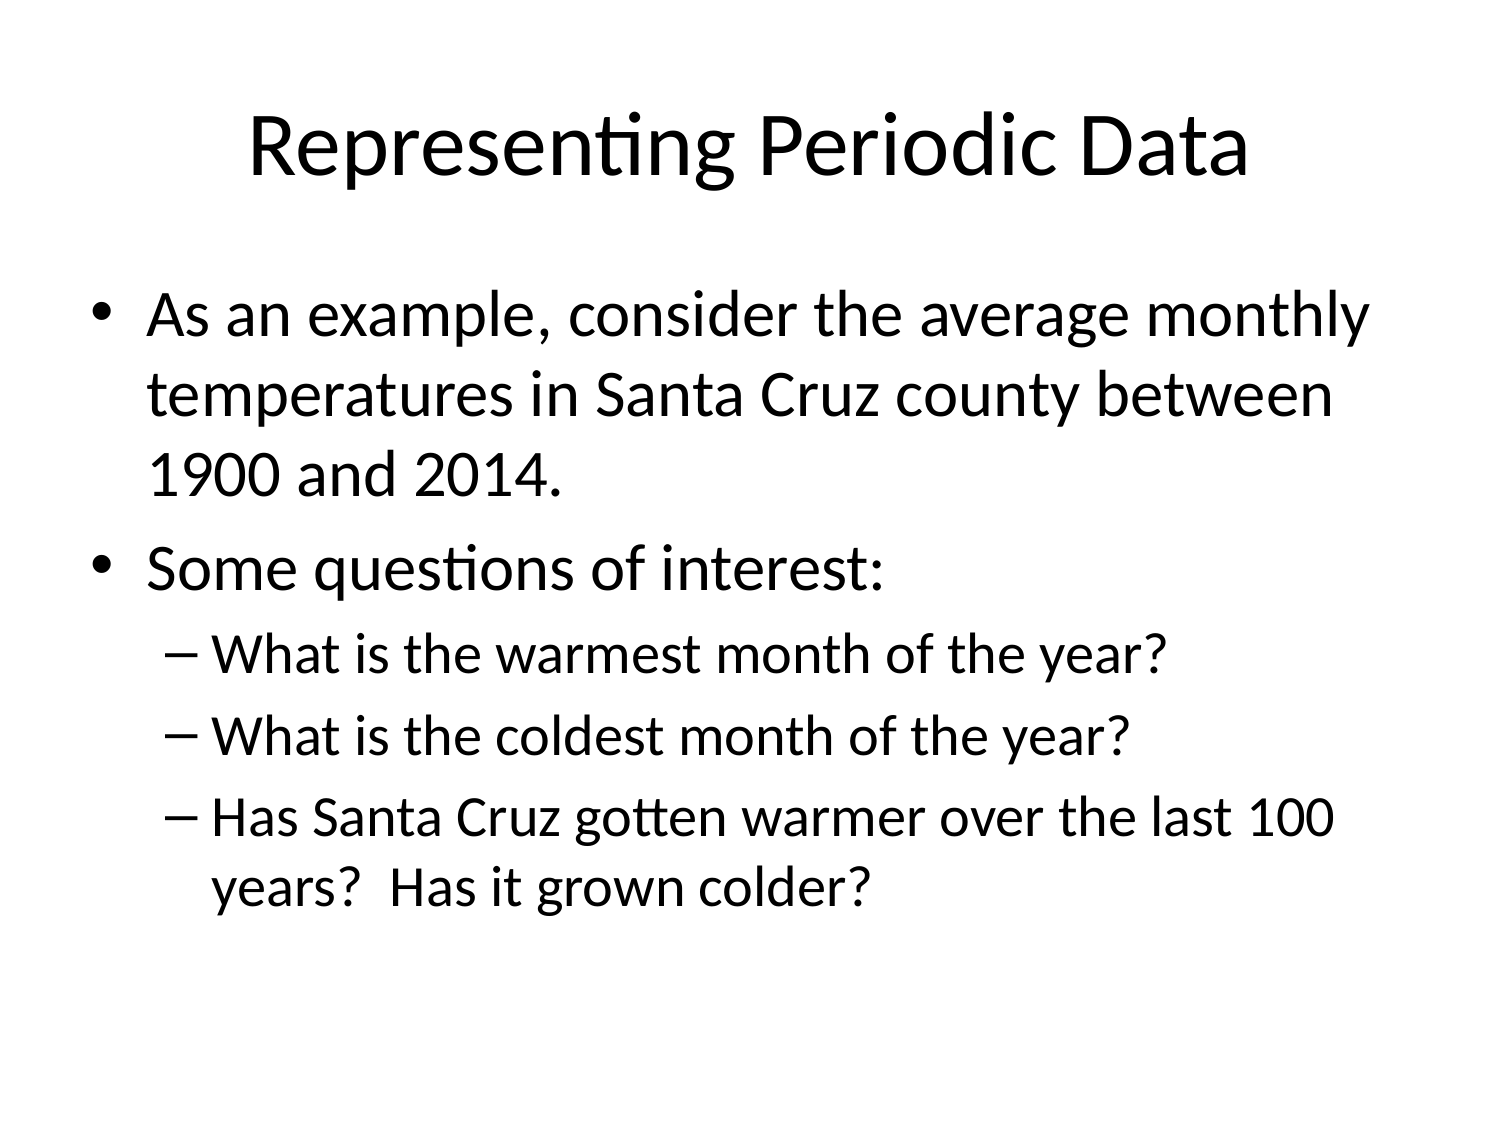

# Representing Periodic Data
As an example, consider the average monthly temperatures in Santa Cruz county between 1900 and 2014.
Some questions of interest:
What is the warmest month of the year?
What is the coldest month of the year?
Has Santa Cruz gotten warmer over the last 100 years?  Has it grown colder?